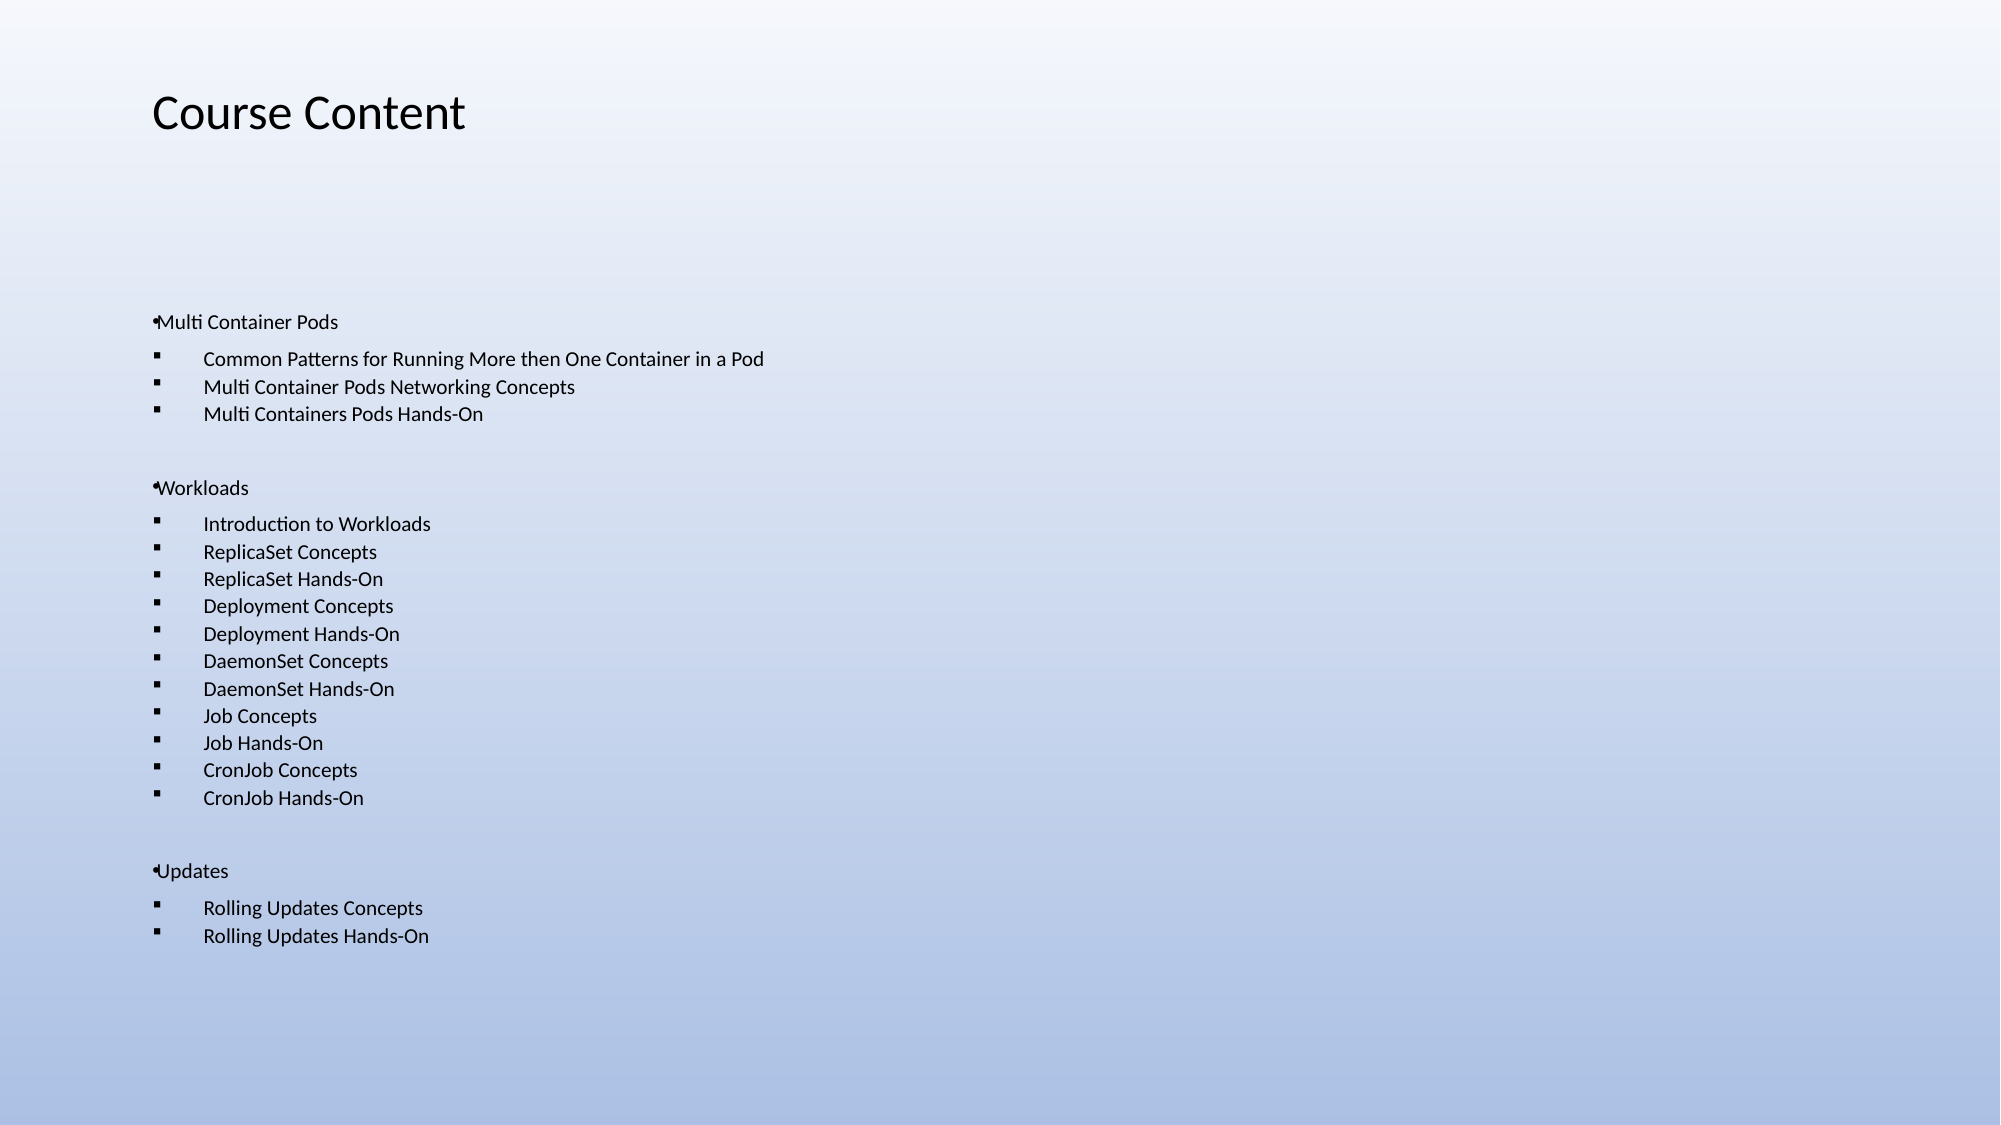

# Course Content
Multi Container Pods
Common Patterns for Running More then One Container in a Pod
Multi Container Pods Networking Concepts
Multi Containers Pods Hands-On

Workloads
Introduction to Workloads
ReplicaSet Concepts
ReplicaSet Hands-On
Deployment Concepts
Deployment Hands-On
DaemonSet Concepts
DaemonSet Hands-On
Job Concepts
Job Hands-On
CronJob Concepts
CronJob Hands-On

Updates
Rolling Updates Concepts
Rolling Updates Hands-On